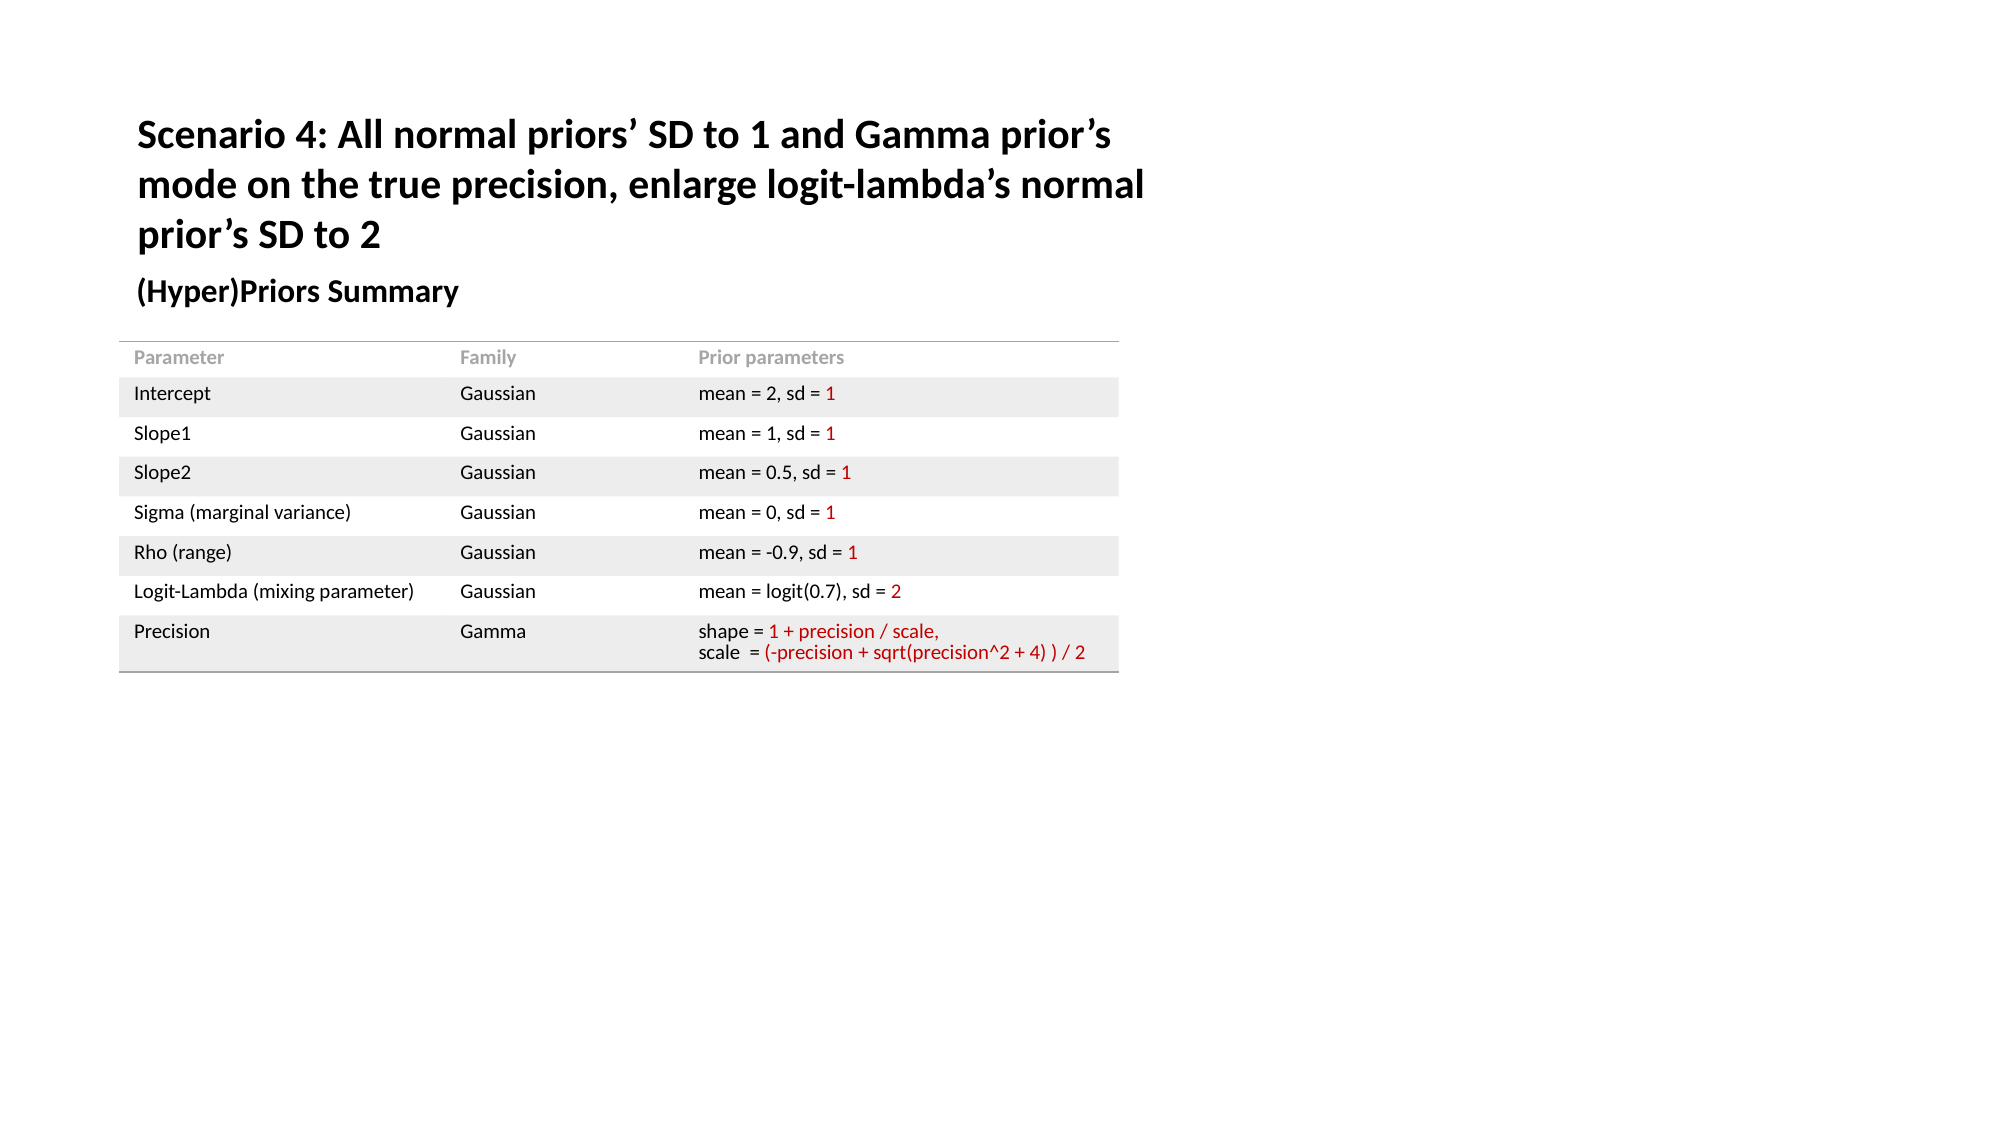

Scenario 4: All normal priors’ SD to 1 and Gamma prior’s
mode on the true precision, enlarge logit-lambda’s normal
prior’s SD to 2

(Hyper)Priors Summary
| Parameter | Family | Prior parameters |
| --- | --- | --- |
| Intercept | Gaussian | mean = 2, sd = 1 |
| Slope1 | Gaussian | mean = 1, sd = 1 |
| Slope2 | Gaussian | mean = 0.5, sd = 1 |
| Sigma (marginal variance) | Gaussian | mean = 0, sd = 1 |
| Rho (range) | Gaussian | mean = -0.9, sd = 1 |
| Logit-Lambda (mixing parameter) | Gaussian | mean = logit(0.7), sd = 2 |
| Precision | Gamma | shape = 1 + precision / scale, scale = (-precision + sqrt(precision^2 + 4) ) / 2 |